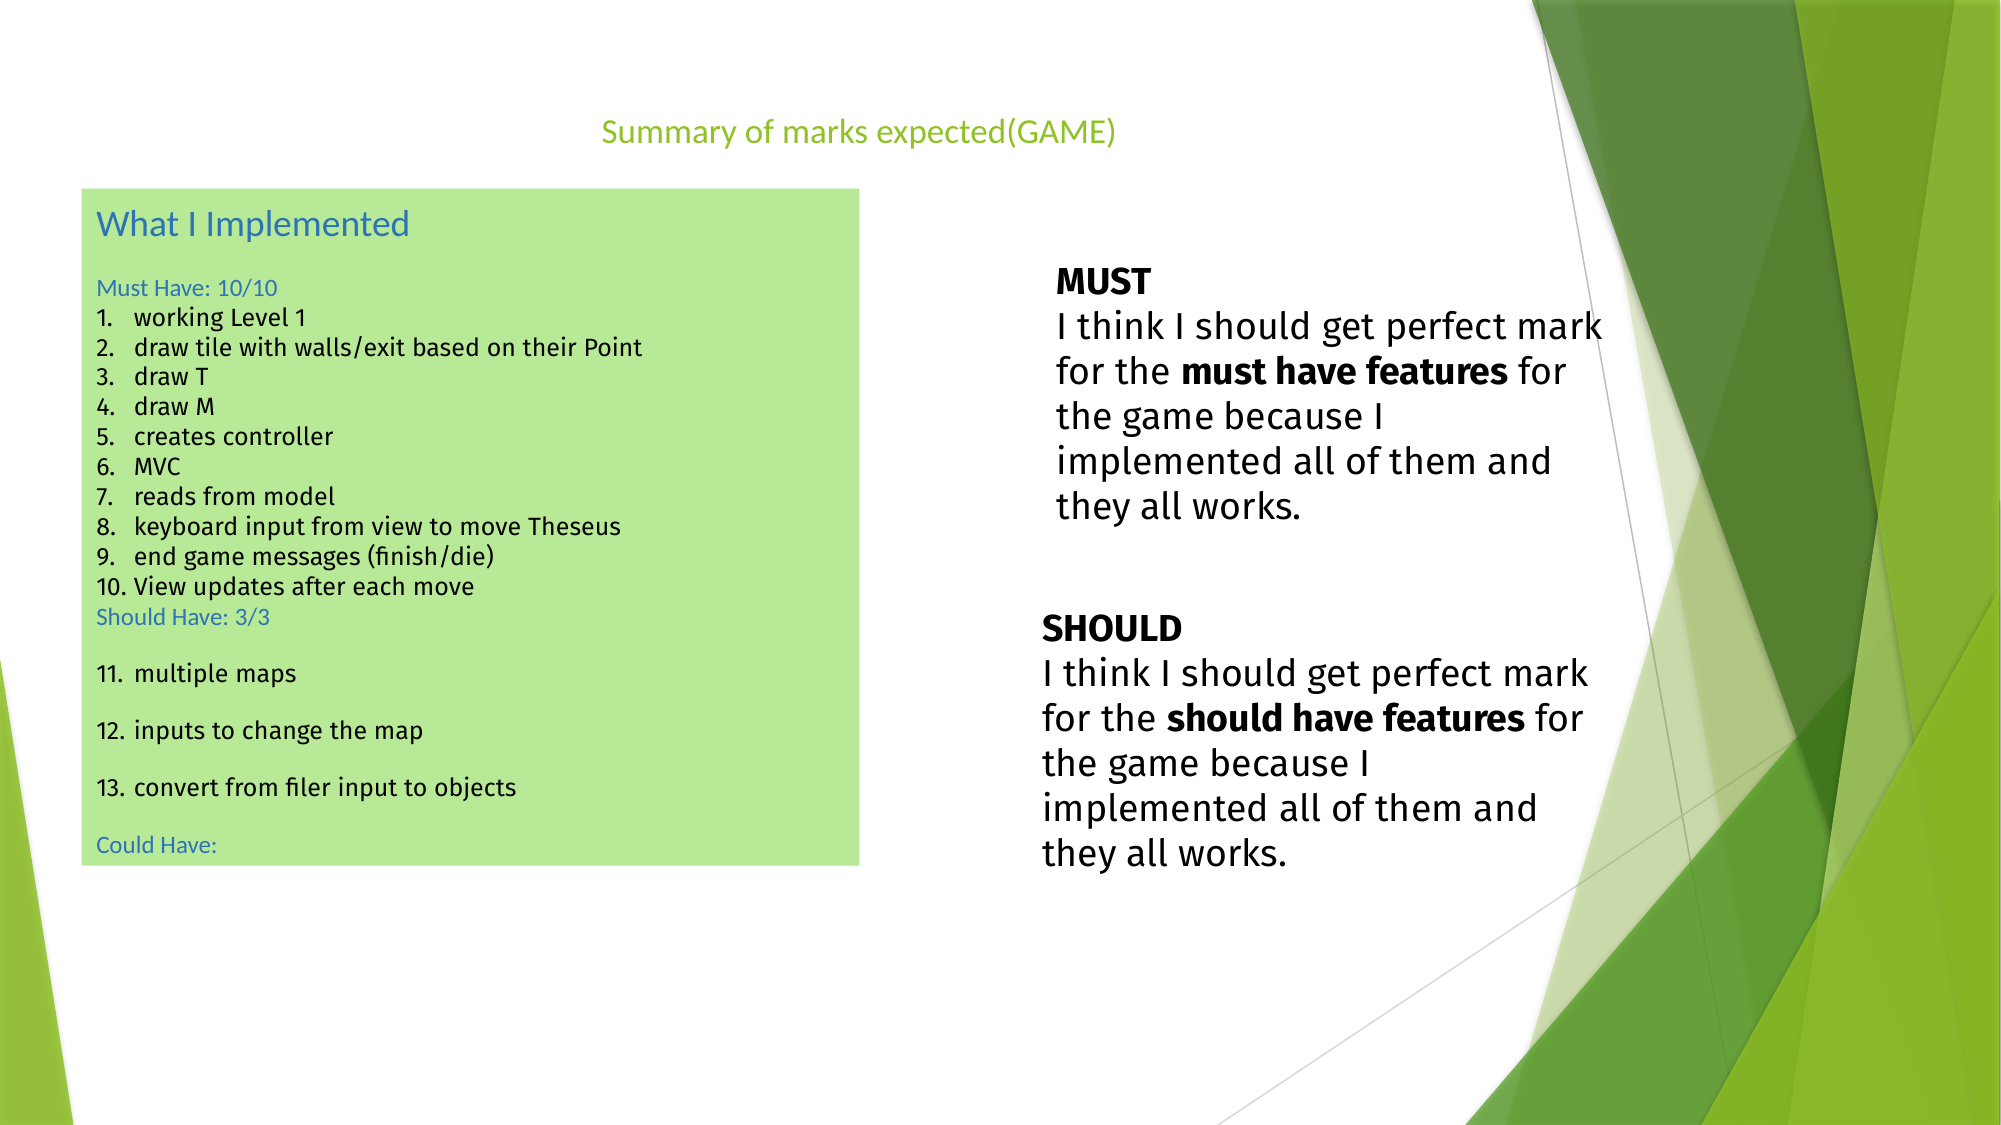

# Summary of marks expected(GAME)

What I Implemented
Must Have: 10/10
working Level 1
draw tile with walls/exit based on their Point
draw T
draw M
creates controller
MVC
reads from model
keyboard input from view to move Theseus
end game messages (finish/die)
View updates after each move
Should Have: 3/3
multiple maps
inputs to change the map
convert from filer input to objects
Could Have:
MUST
I think I should get perfect mark for the must have features for the game because I implemented all of them and they all works.
SHOULD
I think I should get perfect mark for the should have features for the game because I implemented all of them and they all works.